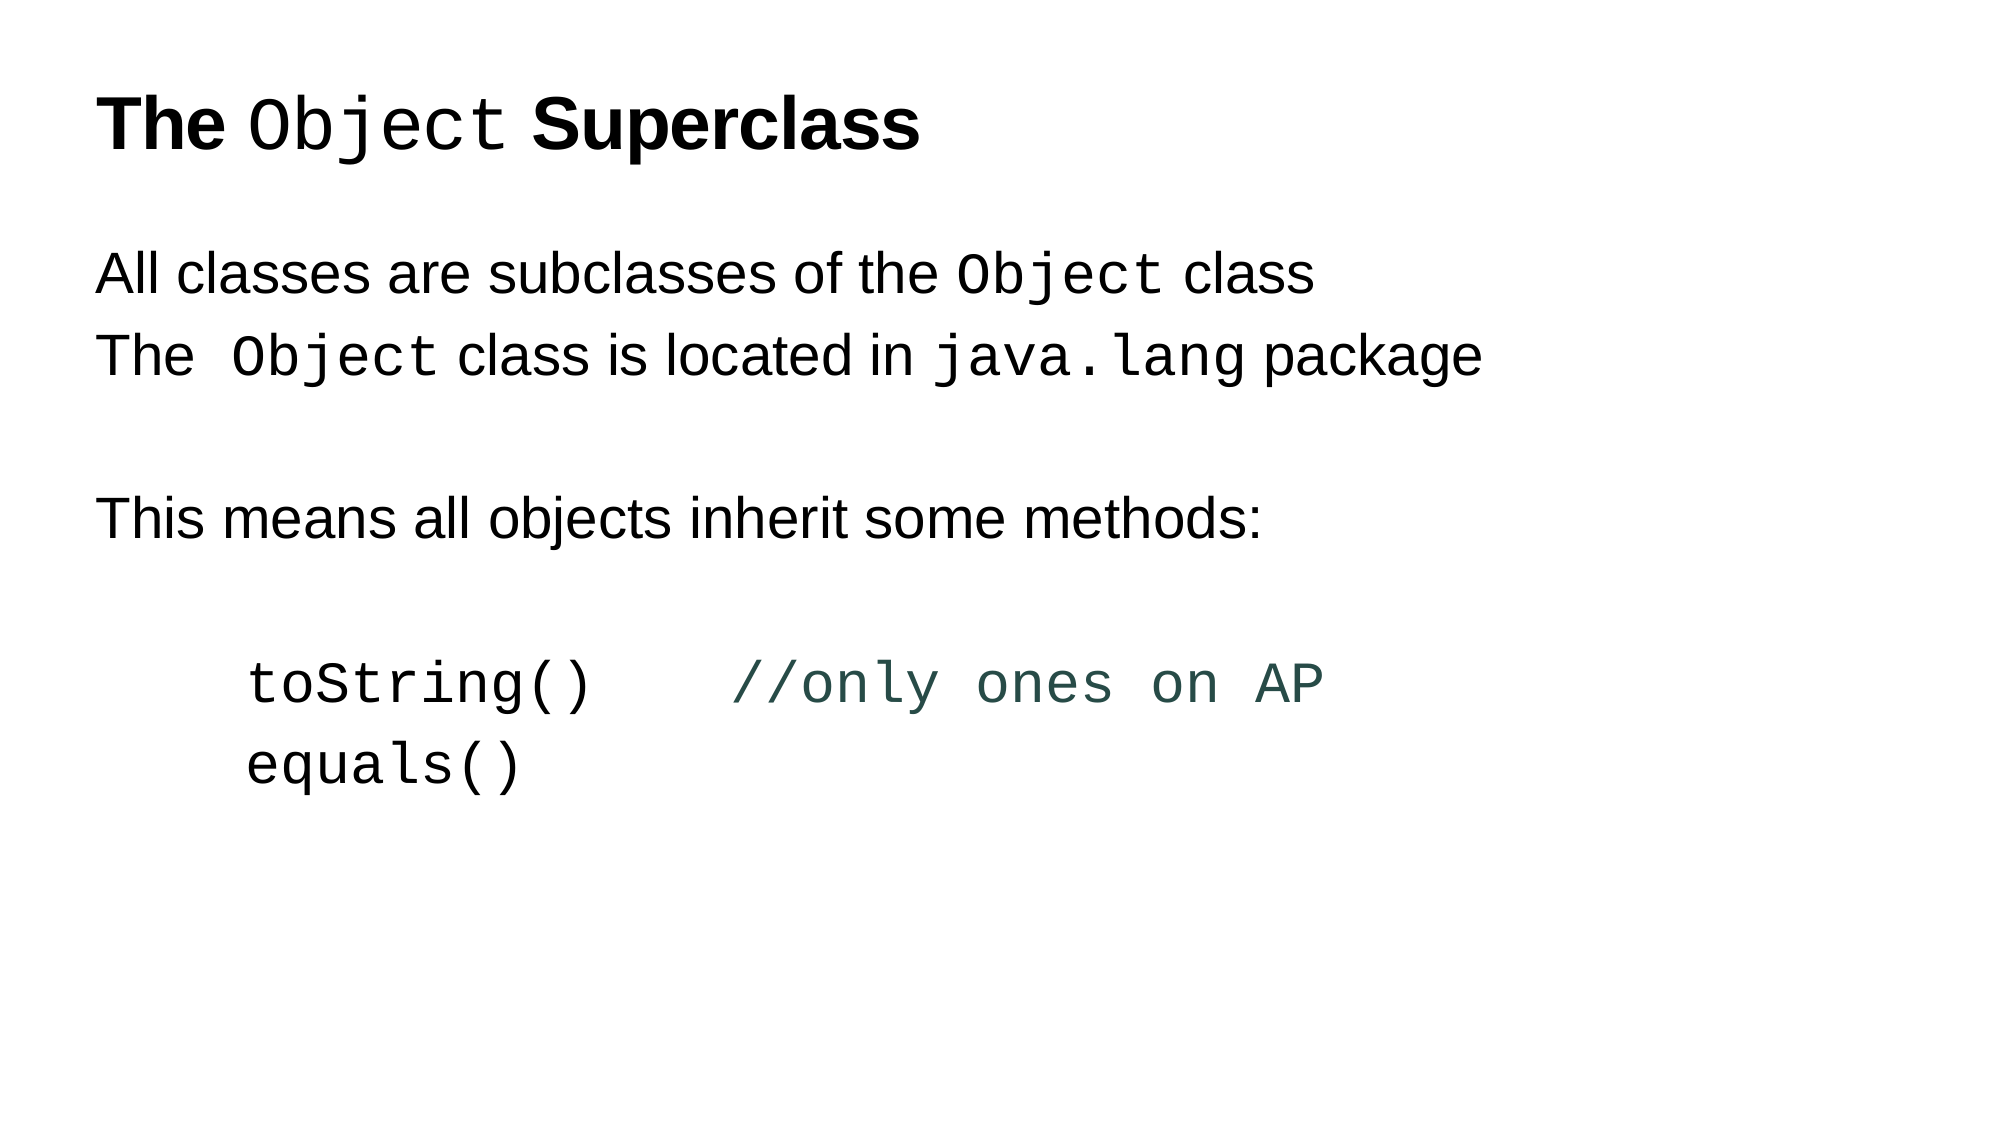

# The Object Superclass
All classes are subclasses of the Object class
The Object class is located in java.lang package

This means all objects inherit some methods:

	toString()  	 //only ones on AP
	equals()